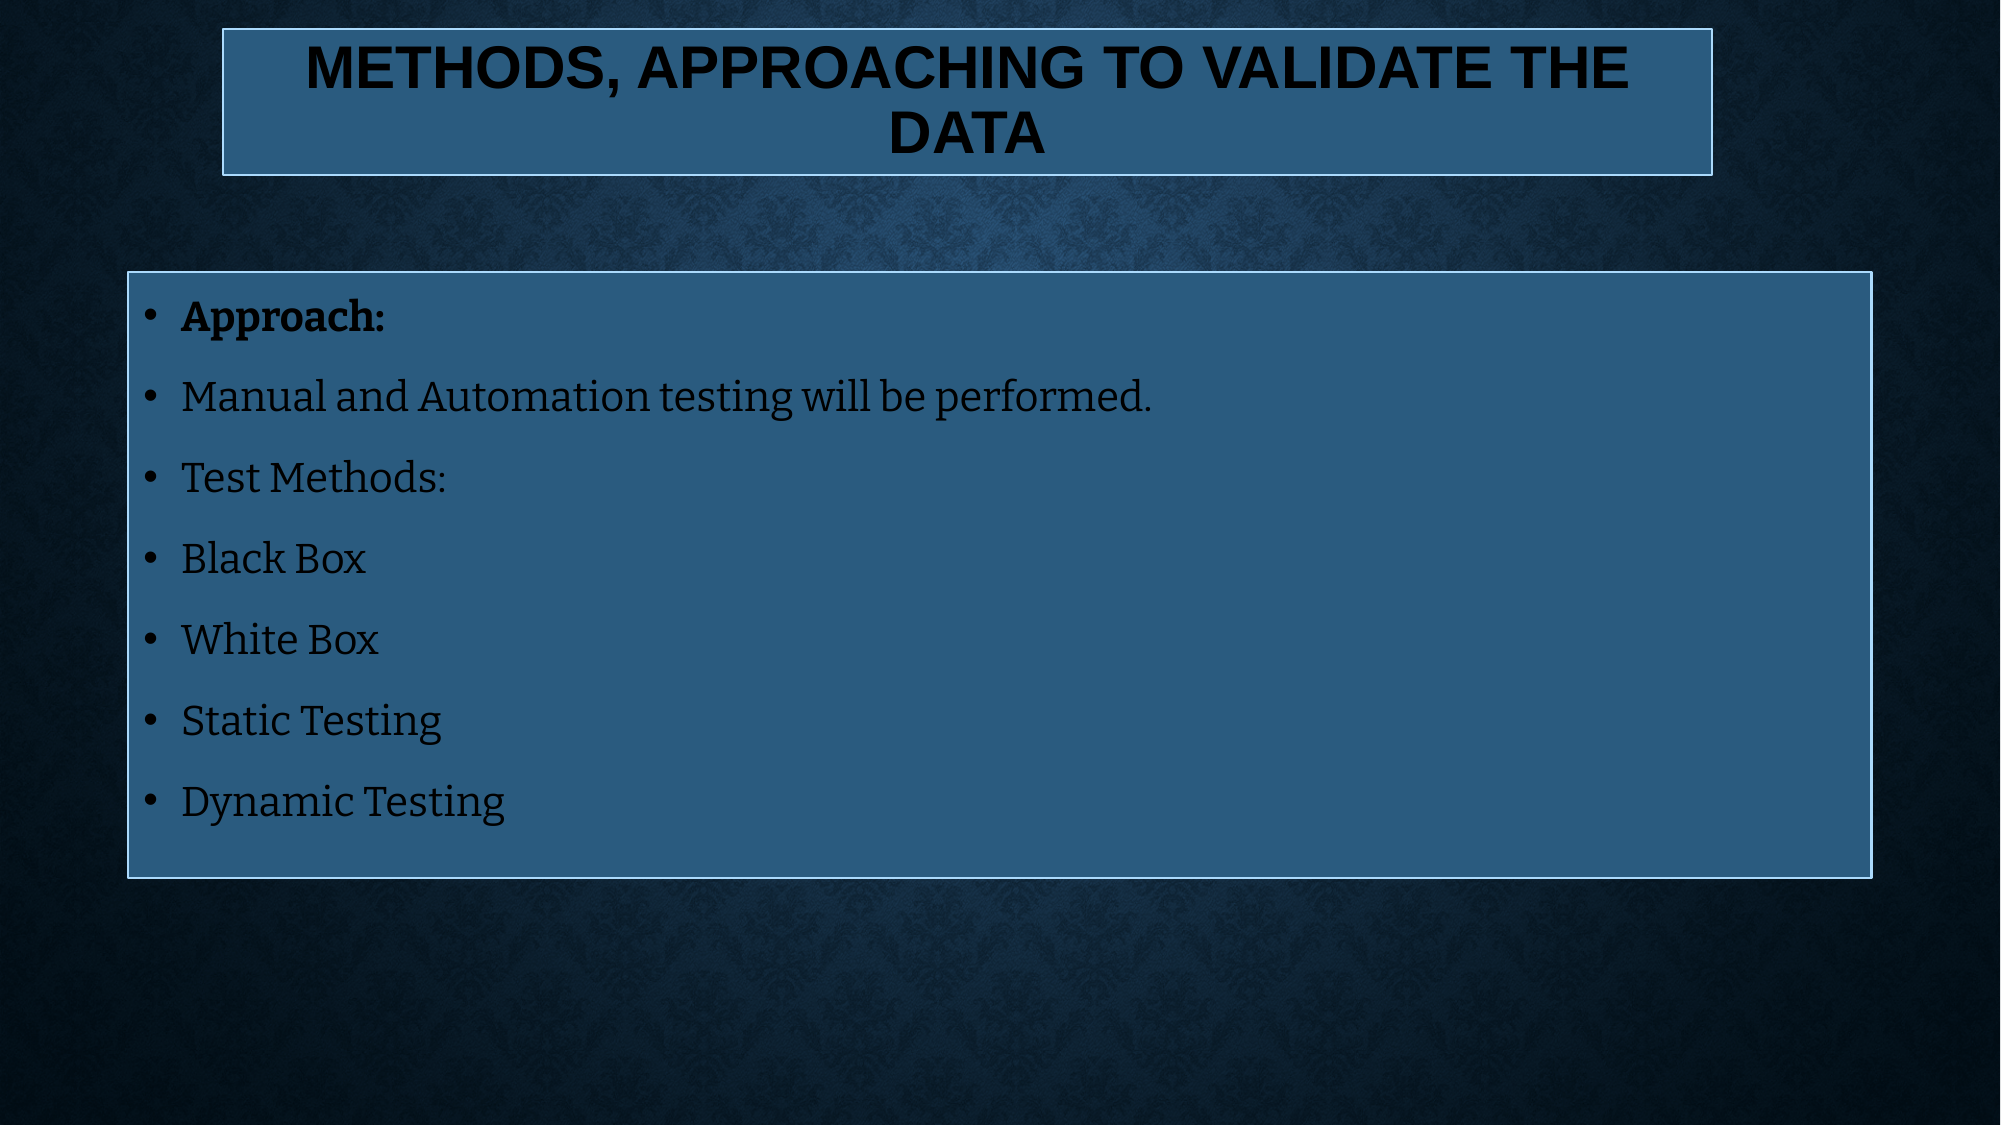

# METHODS, APPROACHING TO VALIDATE THE DATA
Approach:
Manual and Automation testing will be performed.
Test Methods:
Black Box
White Box
Static Testing
Dynamic Testing